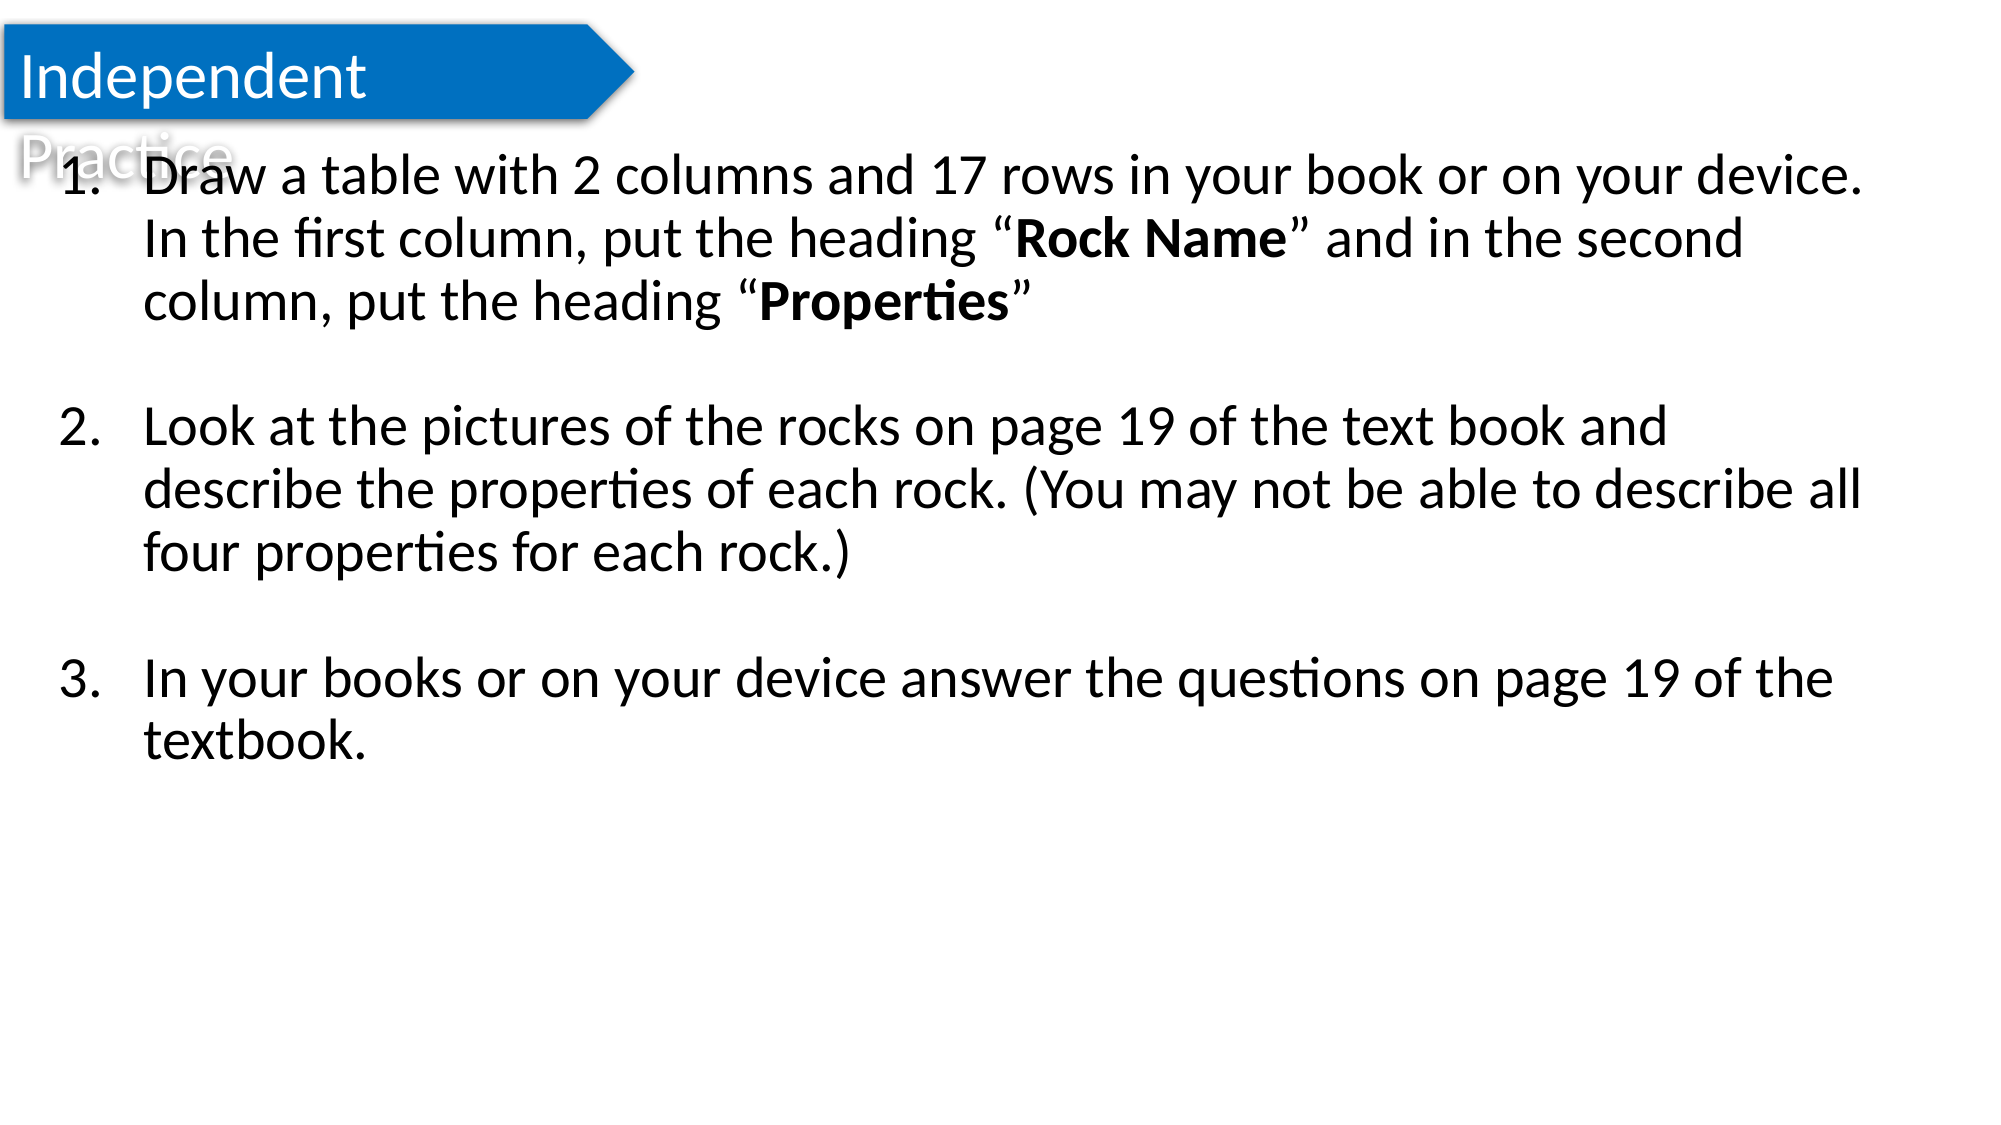

Independent Practice
Draw a table with 2 columns and 17 rows in your book or on your device. In the first column, put the heading “Rock Name” and in the second column, put the heading “Properties”

Look at the pictures of the rocks on page 19 of the text book and describe the properties of each rock. (You may not be able to describe all four properties for each rock.)

In your books or on your device answer the questions on page 19 of the textbook.